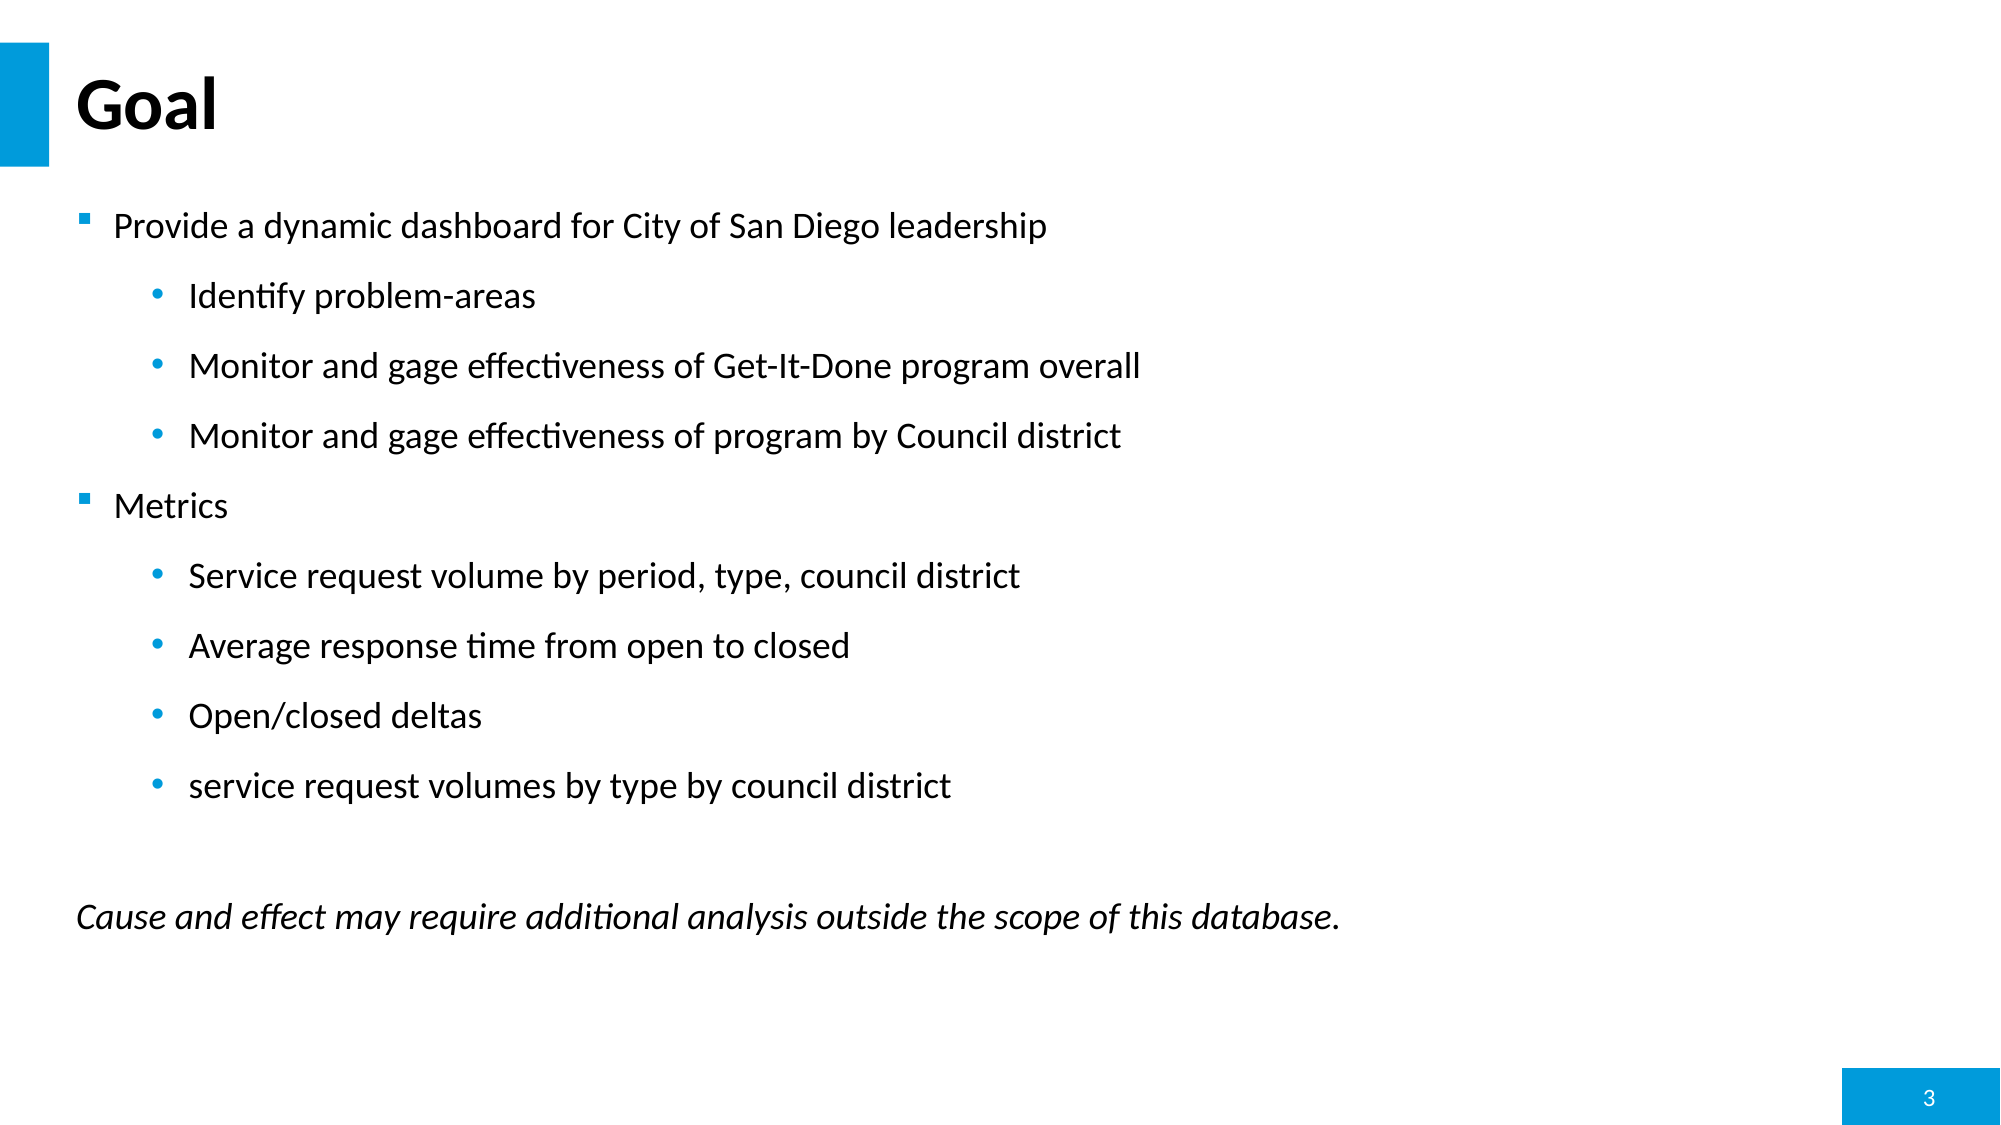

# Goal
Provide a dynamic dashboard for City of San Diego leadership
Identify problem-areas
Monitor and gage effectiveness of Get-It-Done program overall
Monitor and gage effectiveness of program by Council district
Metrics
Service request volume by period, type, council district
Average response time from open to closed
Open/closed deltas
service request volumes by type by council district

Cause and effect may require additional analysis outside the scope of this database.
3